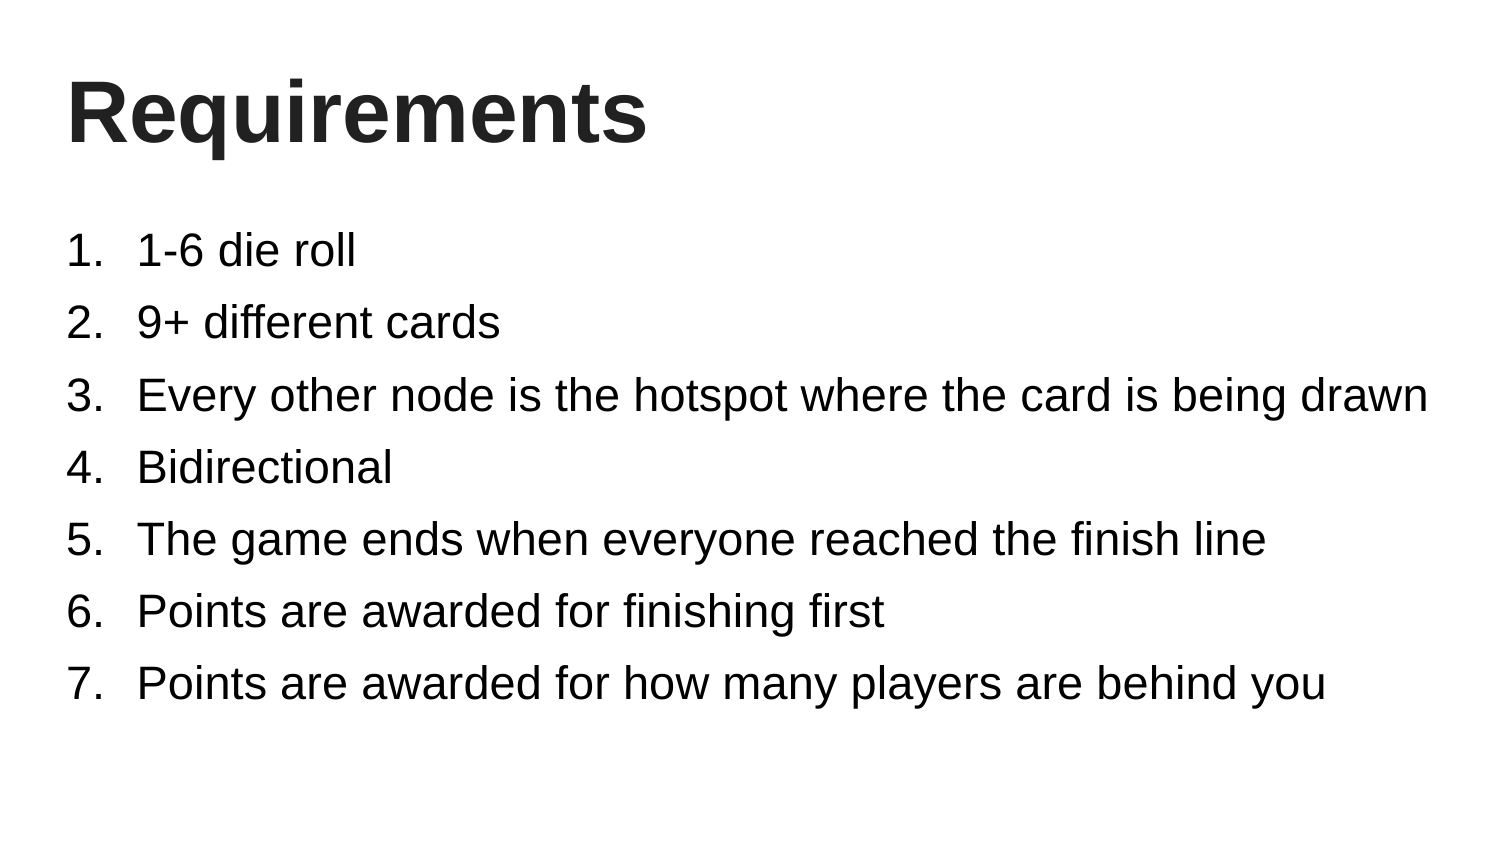

# Requirements
1.	1-6 die roll
2.	9+ different cards
3.	Every other node is the hotspot where the card is being drawn
4.	Bidirectional
5.	The game ends when everyone reached the finish line
6.	Points are awarded for finishing first
7.	Points are awarded for how many players are behind you